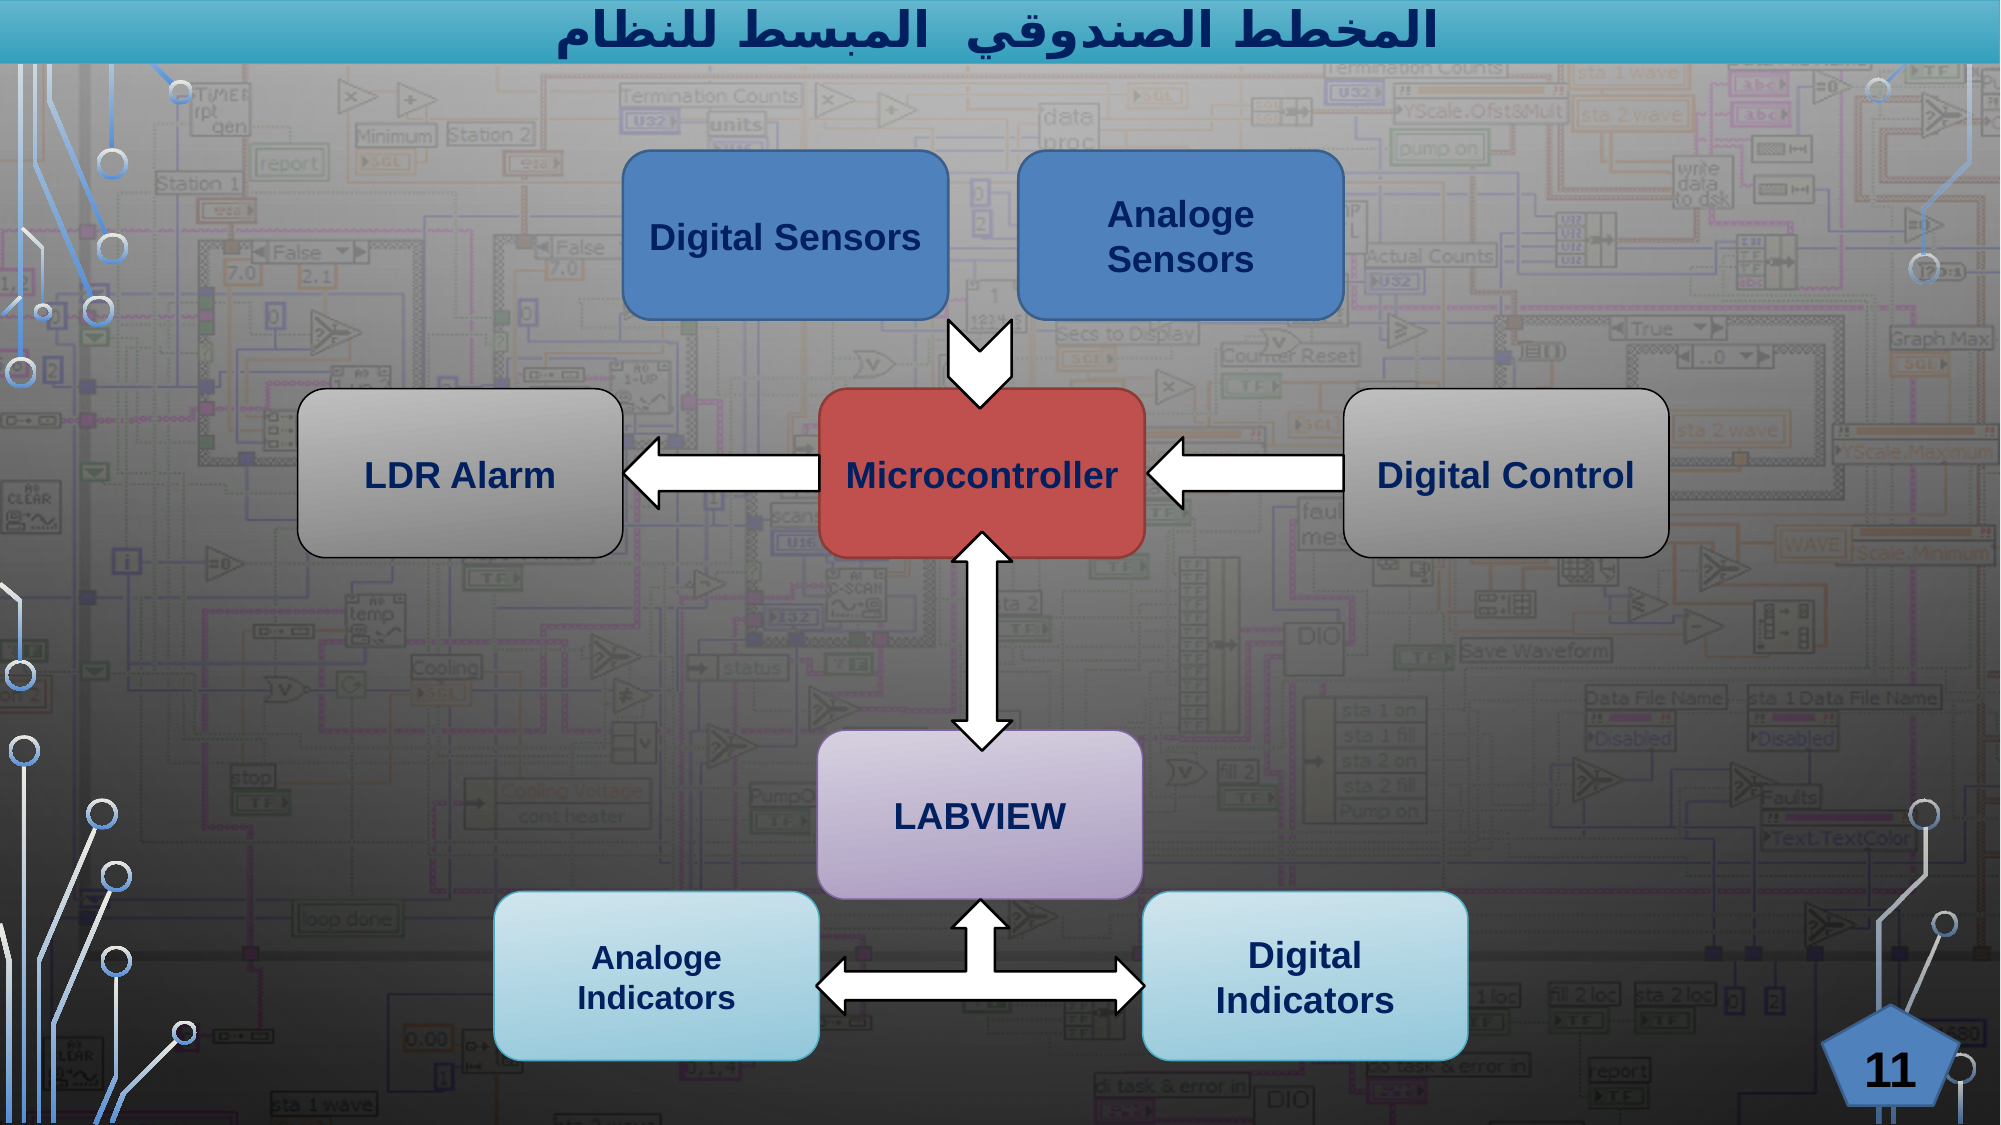

# المخطط الصندوقي  المبسط للنظام
Digital Sensors
Analoge Sensors

LDR Alarm
Microcontroller
Digital Control

LABVIEW
Analoge Indicators
Digital Indicators

11